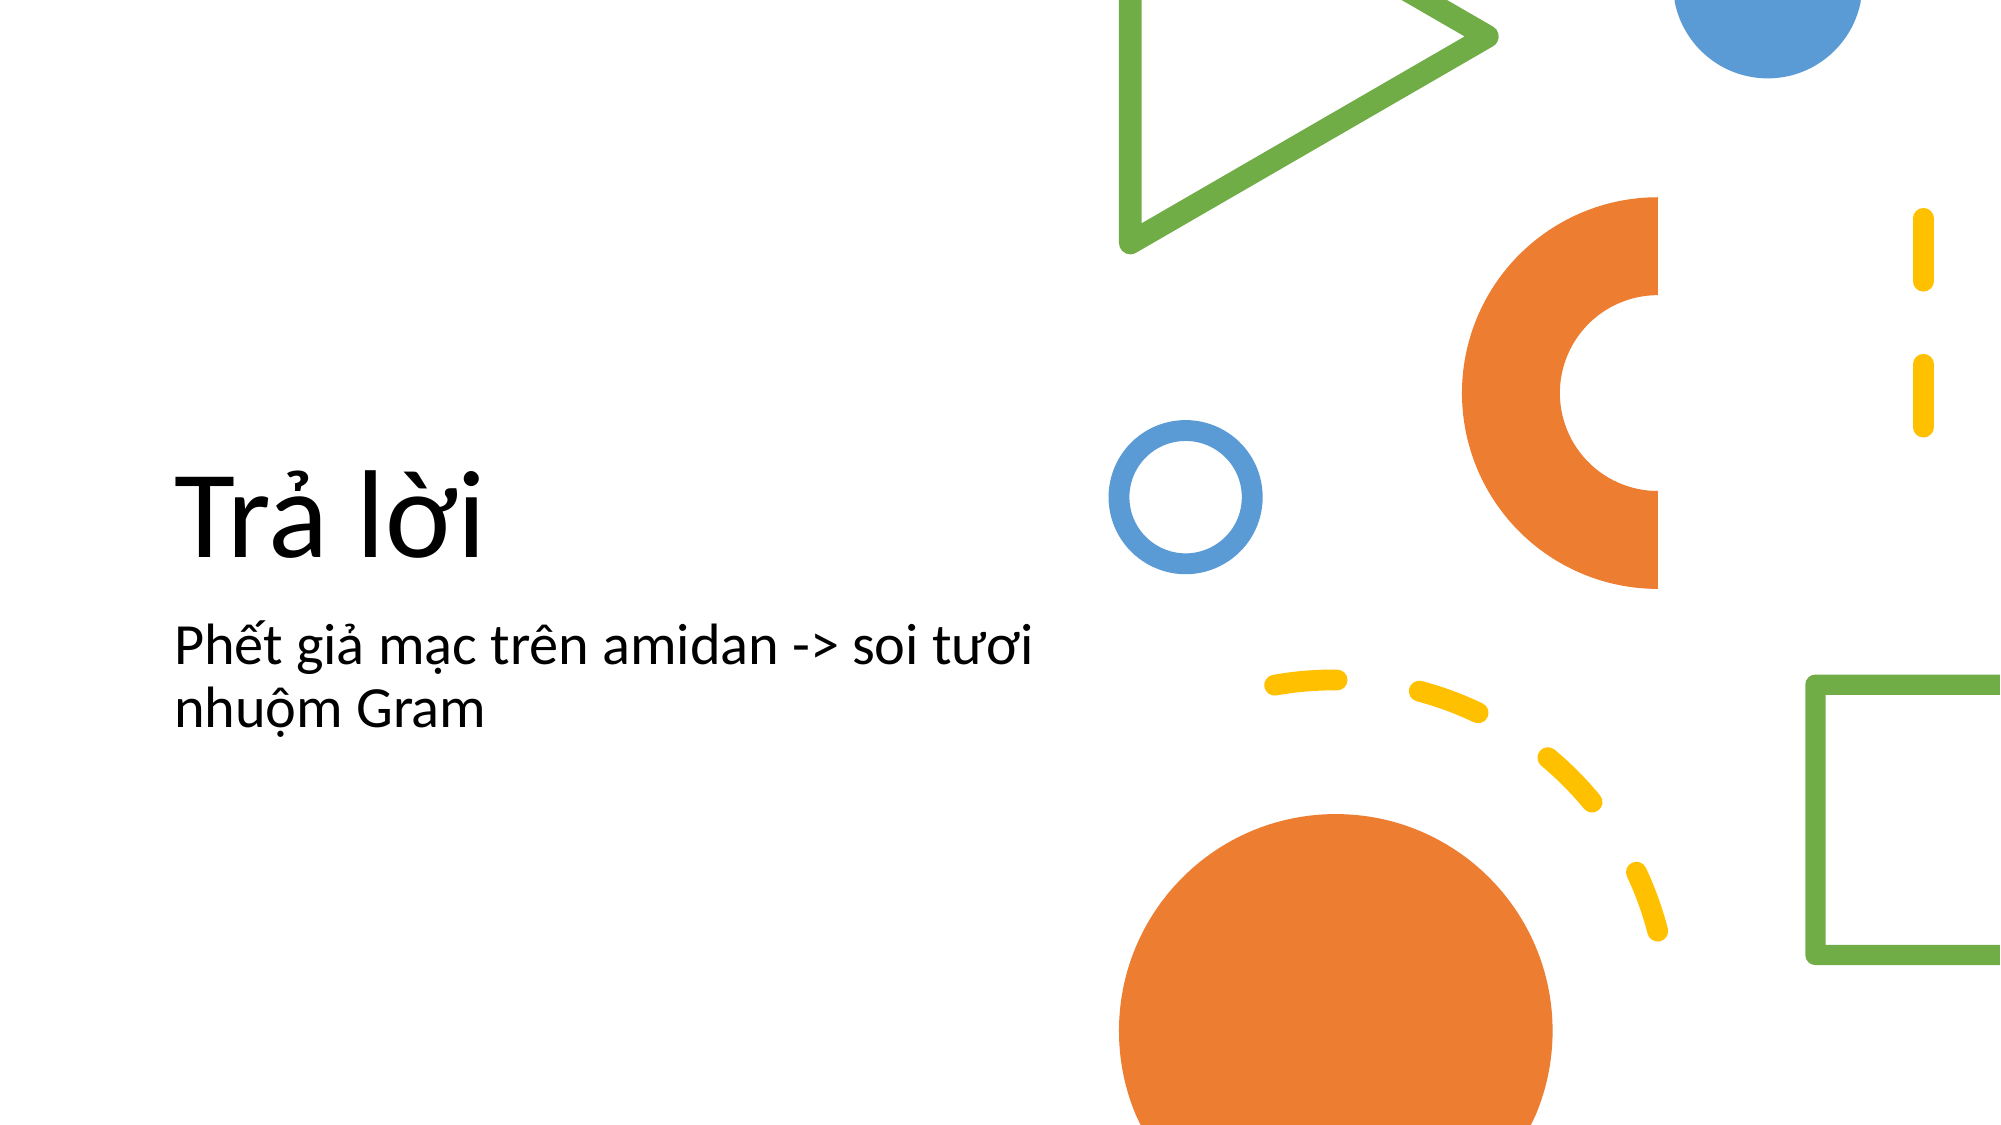

# Trả lời

Phết giả mạc trên amidan -> soi tươi nhuộm Gram